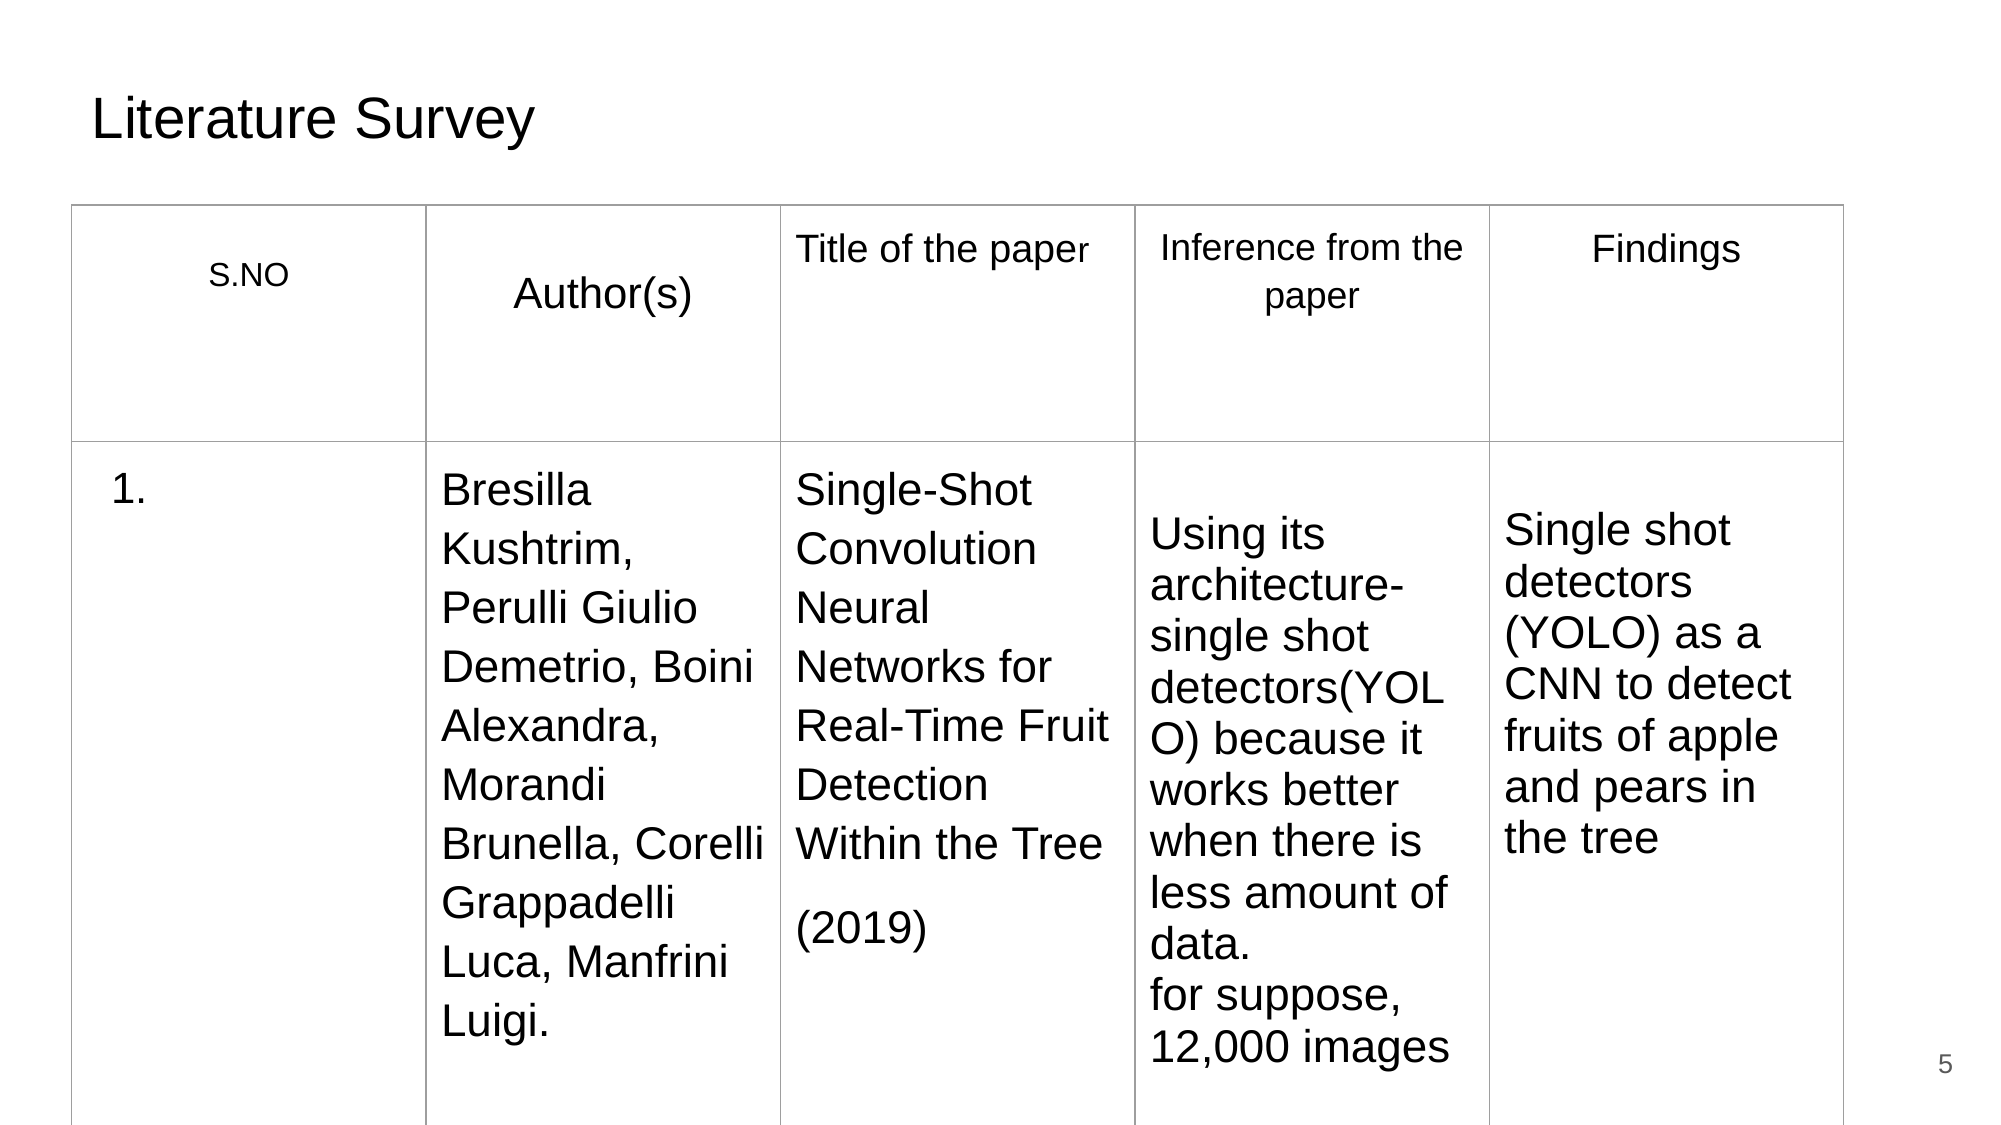

# Literature Survey

| S.NO | Author(s) | Title of the paper | Inference from the paper | Findings |
| --- | --- | --- | --- | --- |
| 1. | Bresilla Kushtrim, Perulli Giulio Demetrio, Boini Alexandra, Morandi Brunella, Corelli Grappadelli Luca, Manfrini Luigi. | Single-Shot Convolution Neural Networks for Real-Time Fruit Detection Within the Tree (2019) | Using its architecture- single shot detectors(YOLO) because it works better when there is less amount of data. for suppose, 12,000 images | Single shot detectors (YOLO) as a CNN to detect fruits of apple and pears in the tree |
5